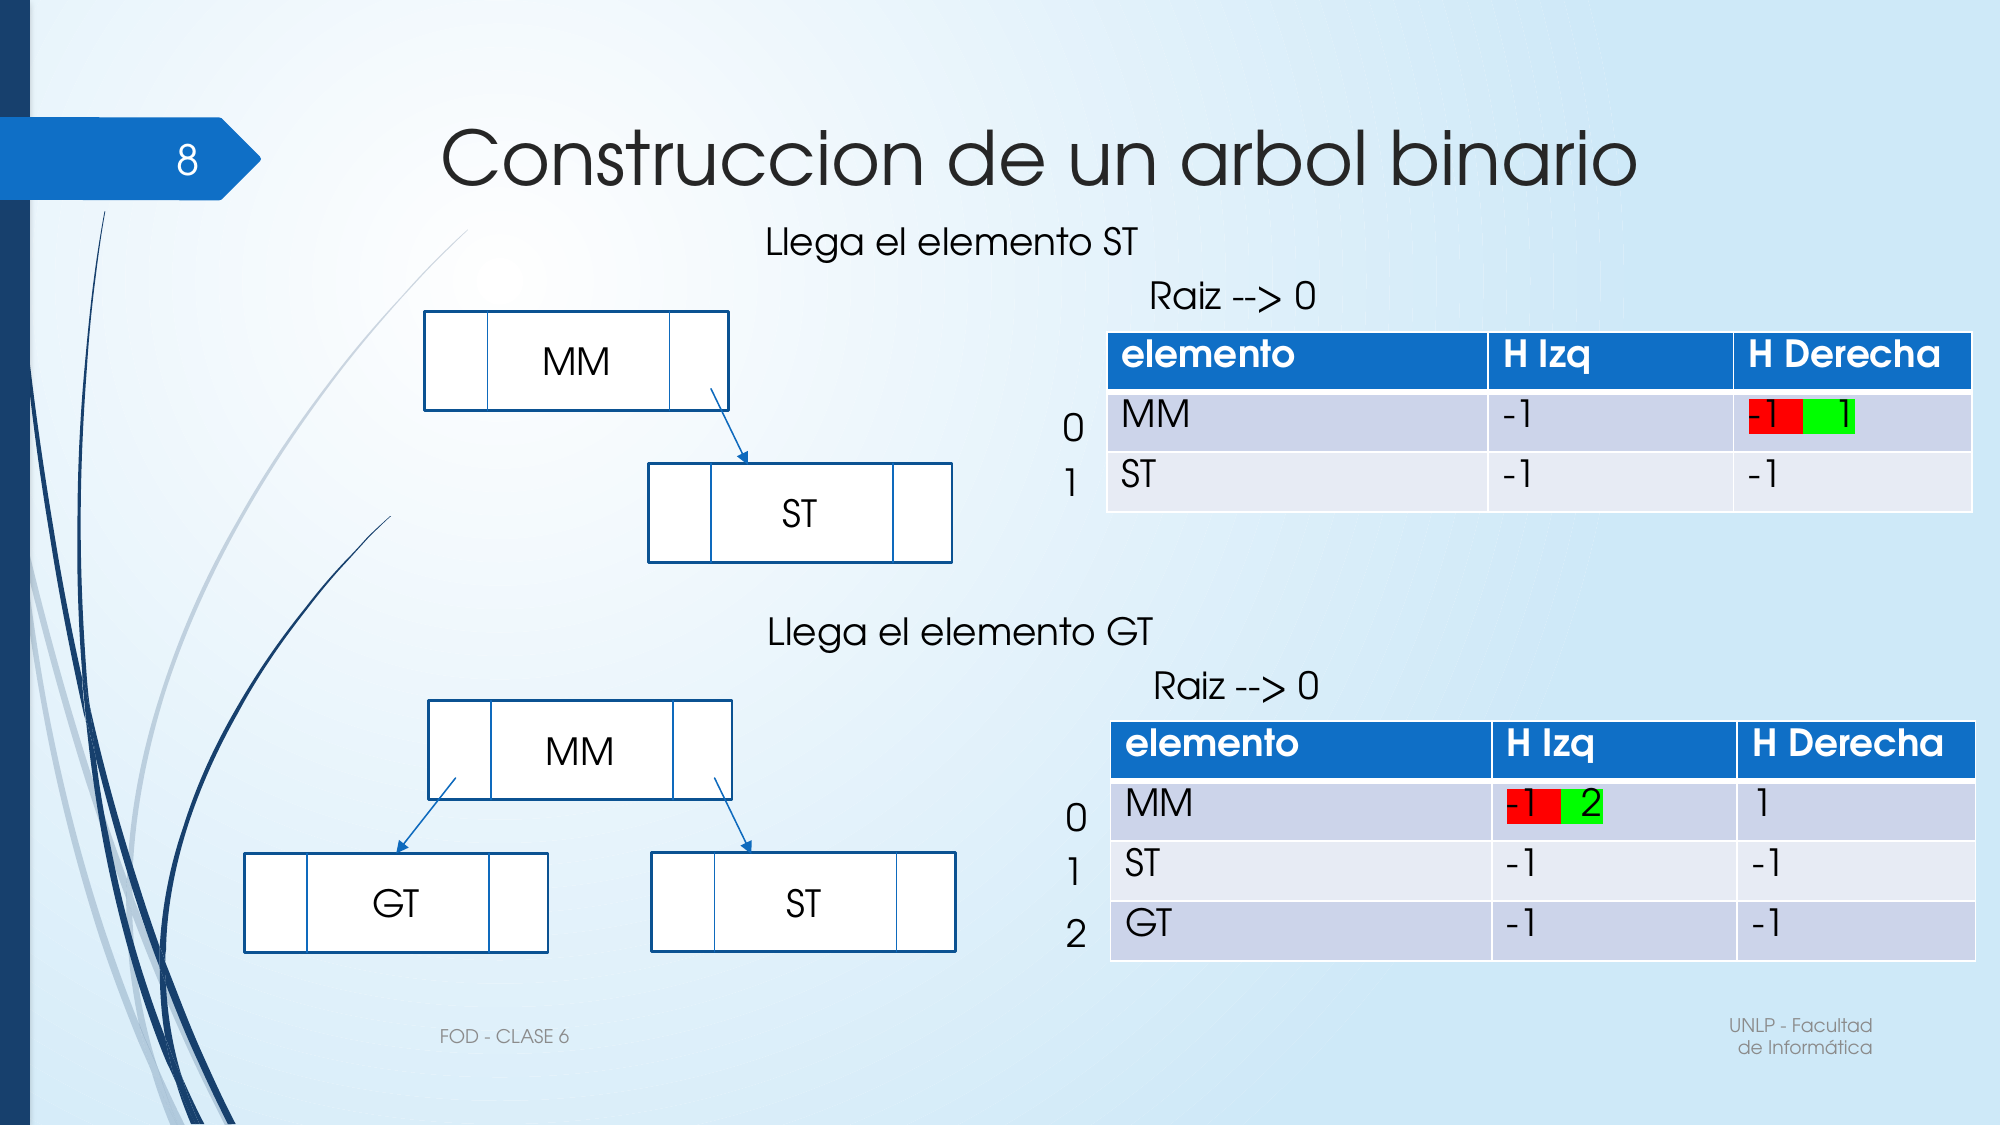

# Construccion de un arbol binario
8
Llega el elemento ST
Raiz --> 0
MM
| elemento | H Izq | H Derecha |
| --- | --- | --- |
| MM | -1 | -1 1 |
| ST | -1 | -1 |
0
1
ST
Llega el elemento GT
Raiz --> 0
MM
| elemento | H Izq | H Derecha |
| --- | --- | --- |
| MM | -1 2 | 1 |
| ST | -1 | -1 |
| GT | -1 | -1 |
0
1
ST
GT
2
UNLP - Facultad de Informática
FOD - CLASE 6